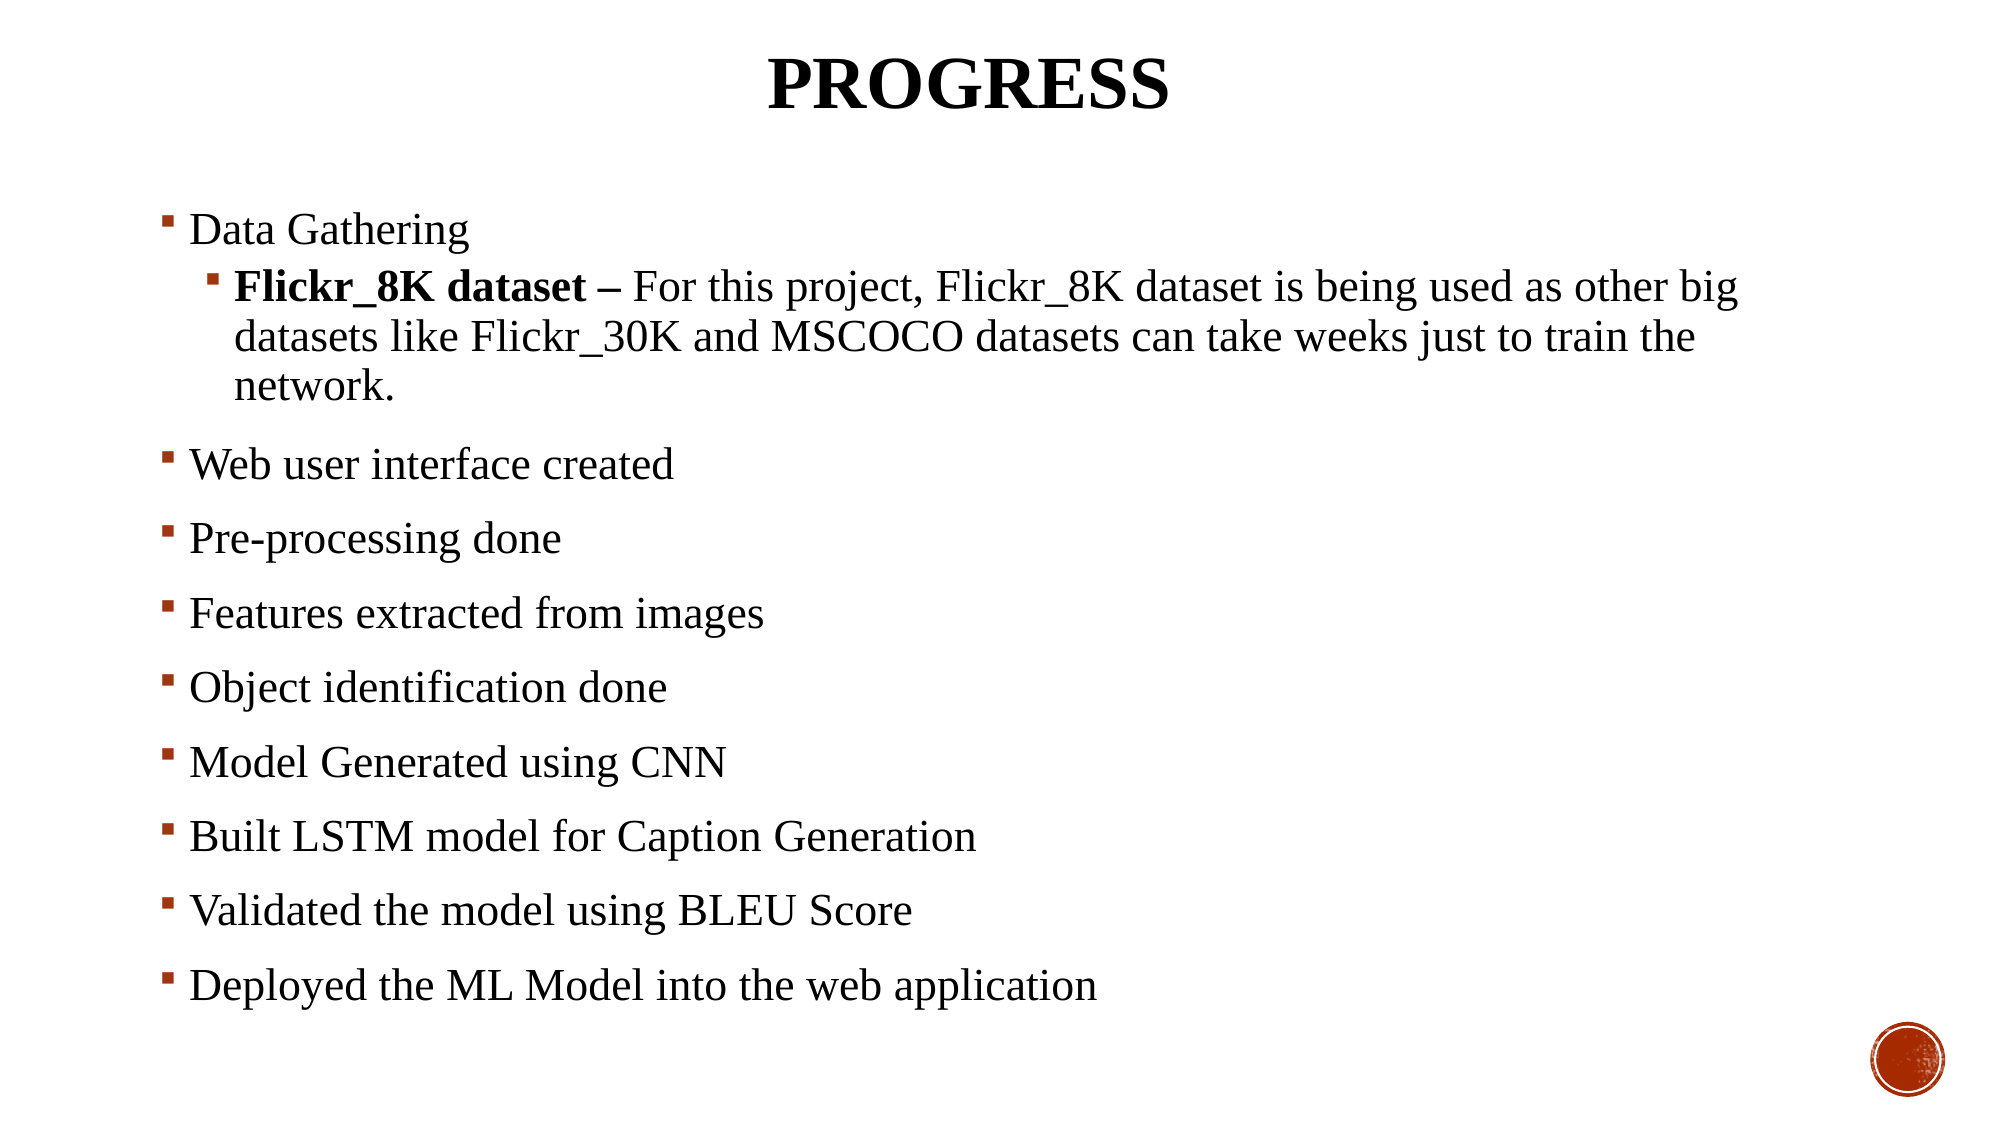

# Progress
Data Gathering
Flickr_8K dataset – For this project, Flickr_8K dataset is being used as other big datasets like Flickr_30K and MSCOCO datasets can take weeks just to train the network.
Web user interface created
Pre-processing done
Features extracted from images
Object identification done
Model Generated using CNN
Built LSTM model for Caption Generation
Validated the model using BLEU Score
Deployed the ML Model into the web application